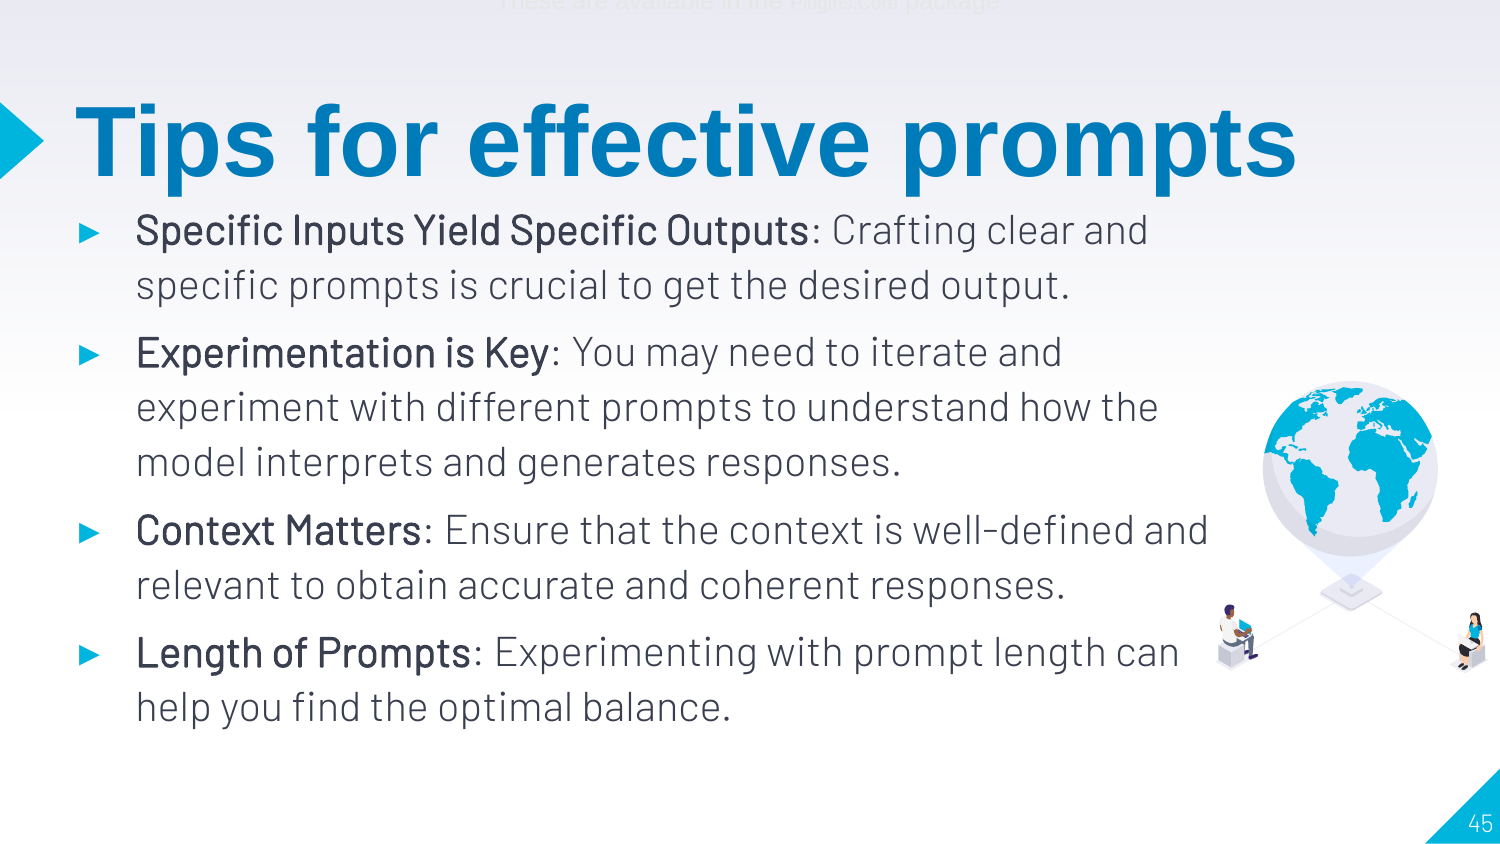

These are available in the Plugins.Core package
# Tips for effective prompts
Specific Inputs Yield Specific Outputs: Crafting clear and specific prompts is crucial to get the desired output.
Experimentation is Key: You may need to iterate and experiment with different prompts to understand how the model interprets and generates responses.
Context Matters: Ensure that the context is well-defined and relevant to obtain accurate and coherent responses.
Length of Prompts: Experimenting with prompt length can help you find the optimal balance.

45